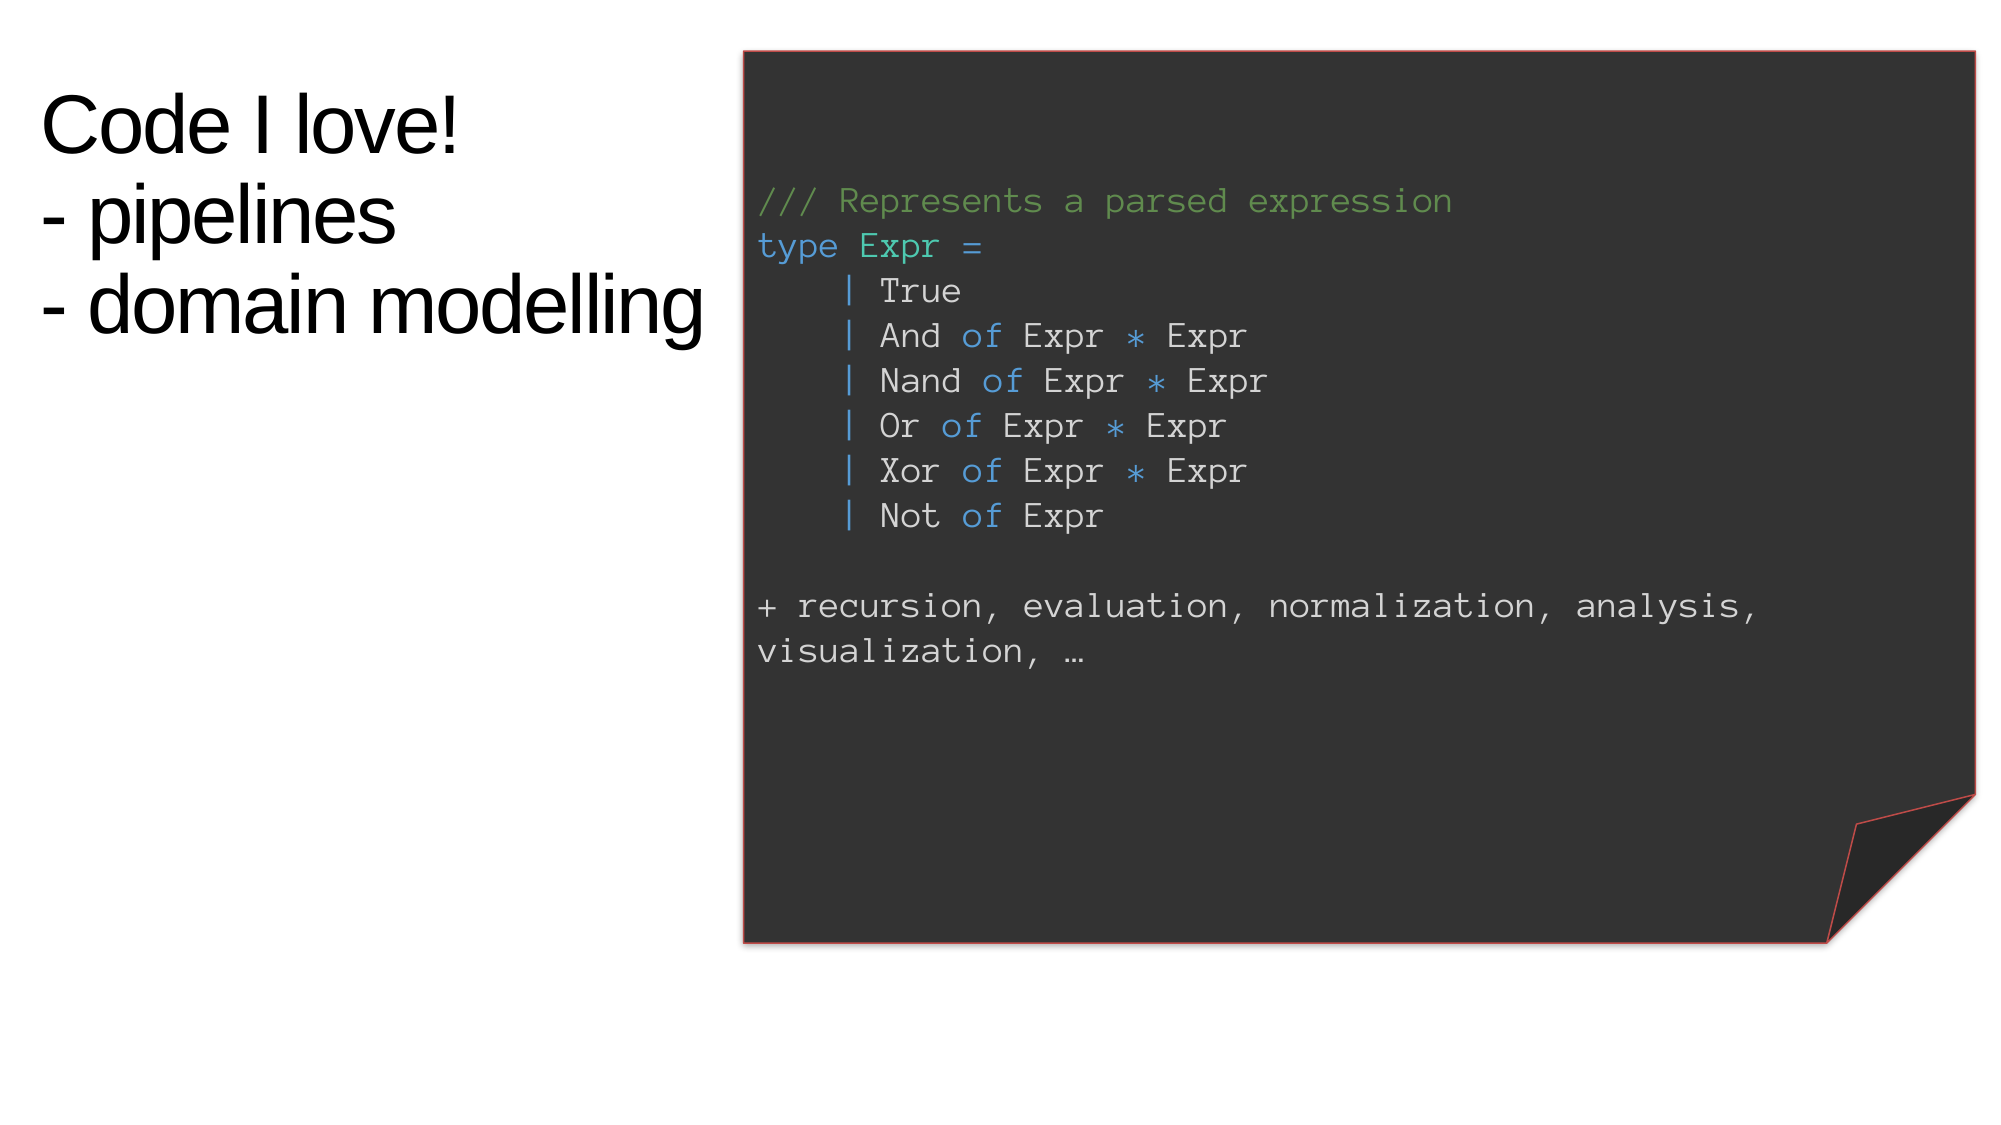

/// Represents a parsed expression
type Expr =
    | True
    | And of Expr * Expr
    | Nand of Expr * Expr
    | Or of Expr * Expr
    | Xor of Expr * Expr
    | Not of Expr

+ recursion, evaluation, normalization, analysis, visualization, …
# Code I love! - pipelines - domain modelling